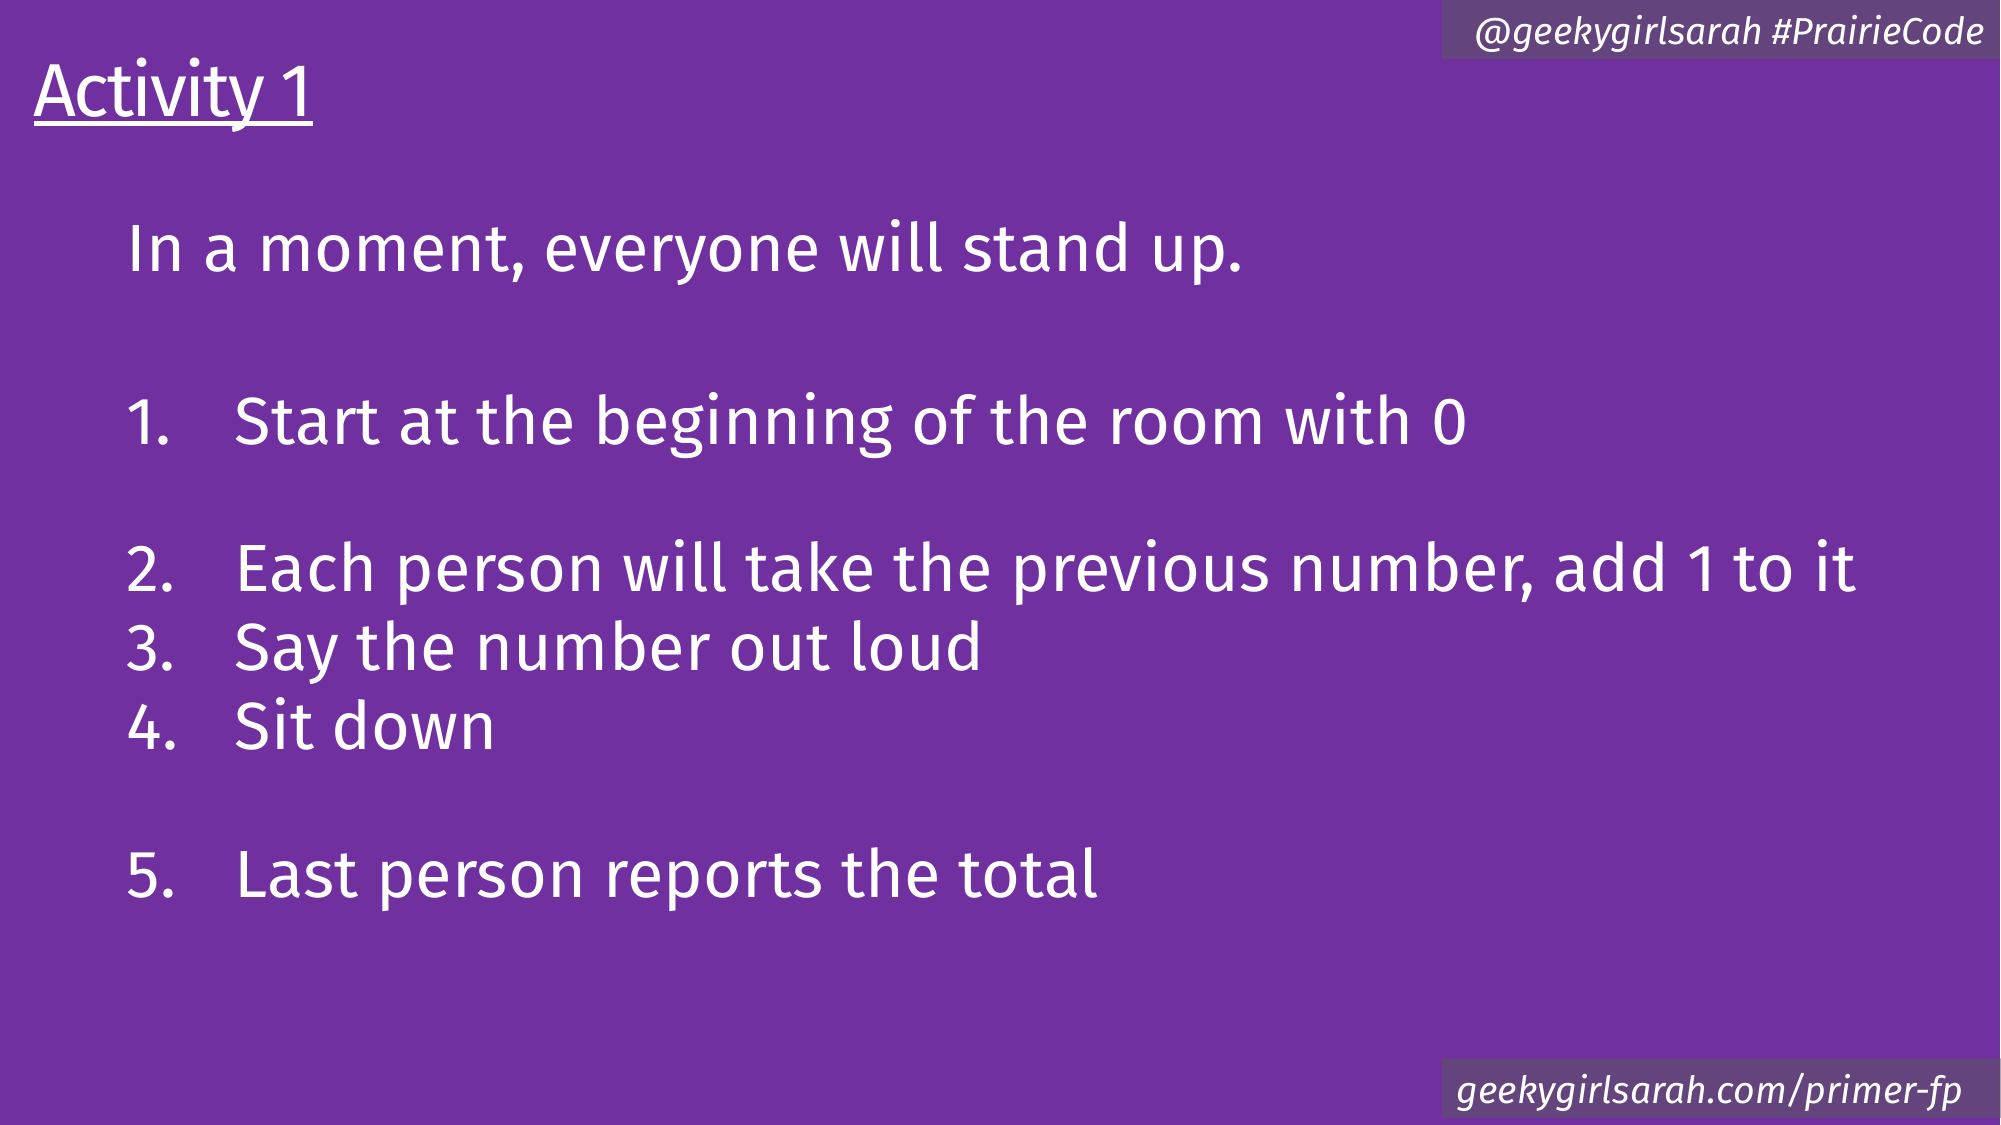

# Activity 1
In a moment, everyone will stand up.

Start at the beginning of the room with 0
Each person will take the previous number, add 1 to it
Say the number out loud
Sit down
Last person reports the total